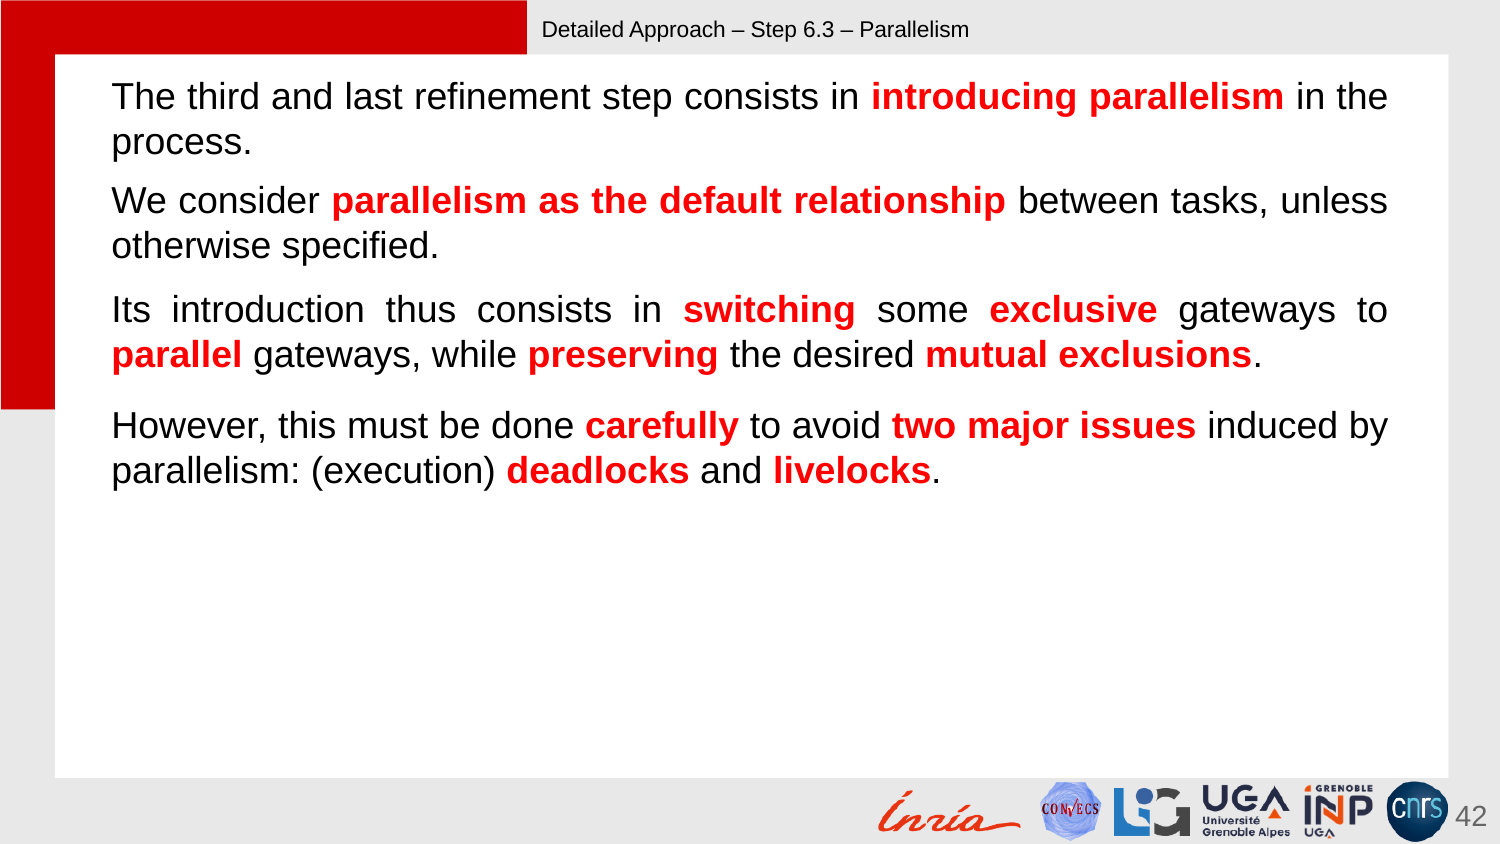

# Detailed Approach – Step 6.3 – Parallelism
The third and last refinement step consists in introducing parallelism in the process.
We consider parallelism as the default relationship between tasks, unless otherwise specified.
Its introduction thus consists in switching some exclusive gateways to parallel gateways, while preserving the desired mutual exclusions.
However, this must be done carefully to avoid two major issues induced by parallelism: (execution) deadlocks and livelocks.
42